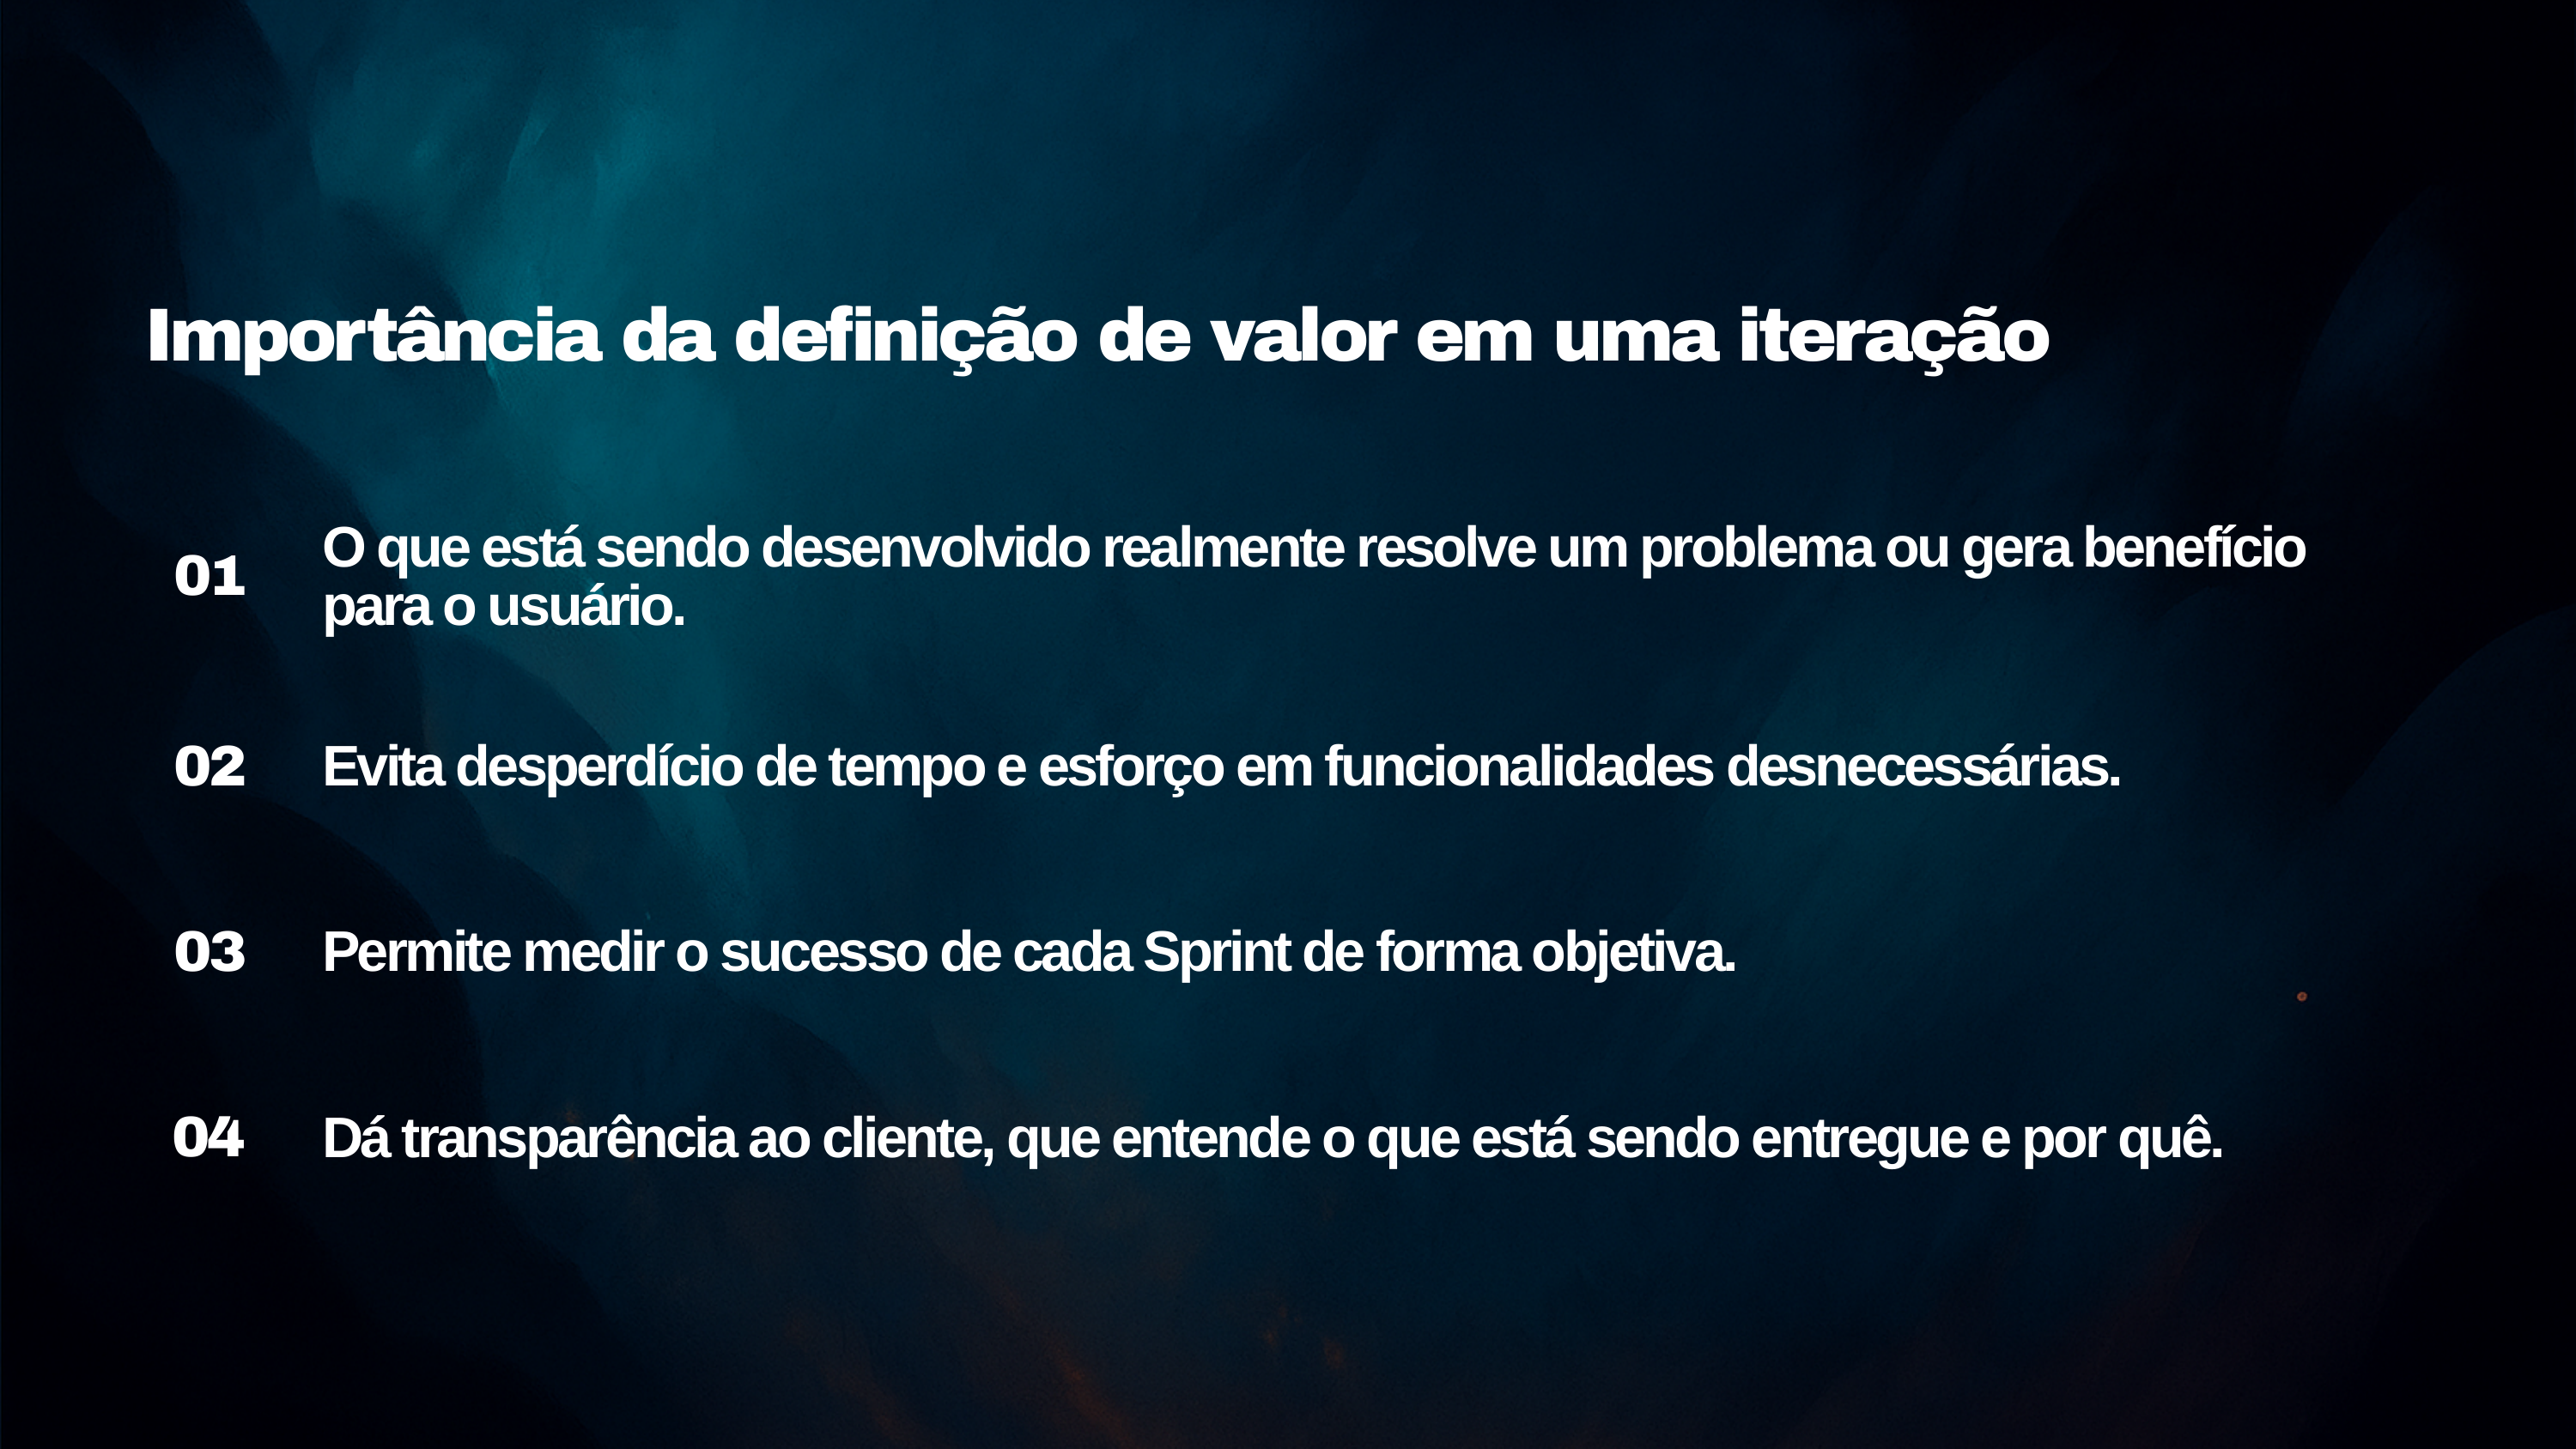

Importância da definição de valor em uma iteração
O que está sendo desenvolvido realmente resolve um problema ou gera benefício para o usuário.
01
02
Evita desperdício de tempo e esforço em funcionalidades desnecessárias.
03
Permite medir o sucesso de cada Sprint de forma objetiva.
04
Dá transparência ao cliente, que entende o que está sendo entregue e por quê.